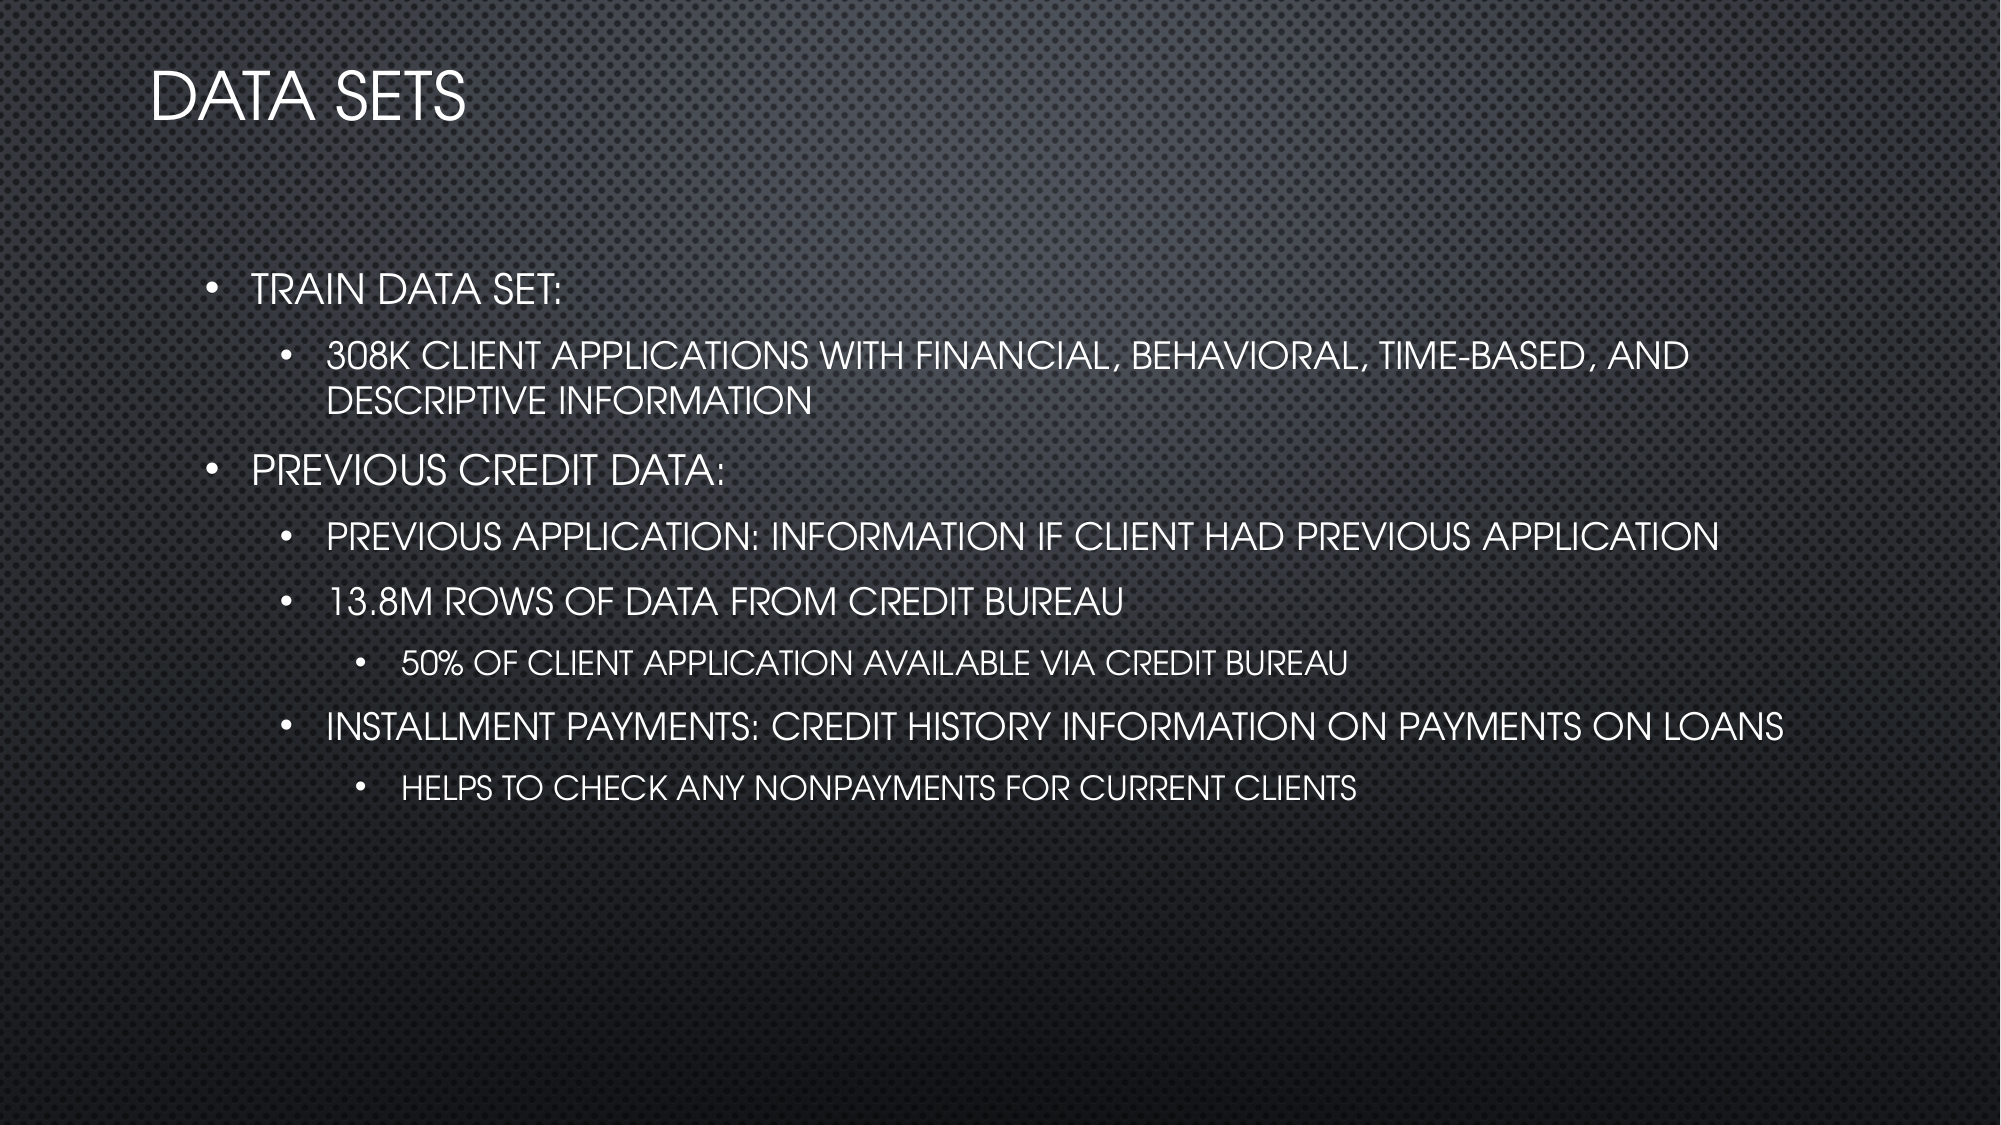

Data SETs
Train Data set:
308K Client Applications with financial, behavioral, time-based, and descriptive information
Previous Credit Data:
Previous Application: information if Client had previous application
13.8M rows of data from Credit Bureau
50% of Client application available via Credit Bureau
Installment Payments: Credit History Information on payments on Loans
Helps to check any nonpayments for current clients